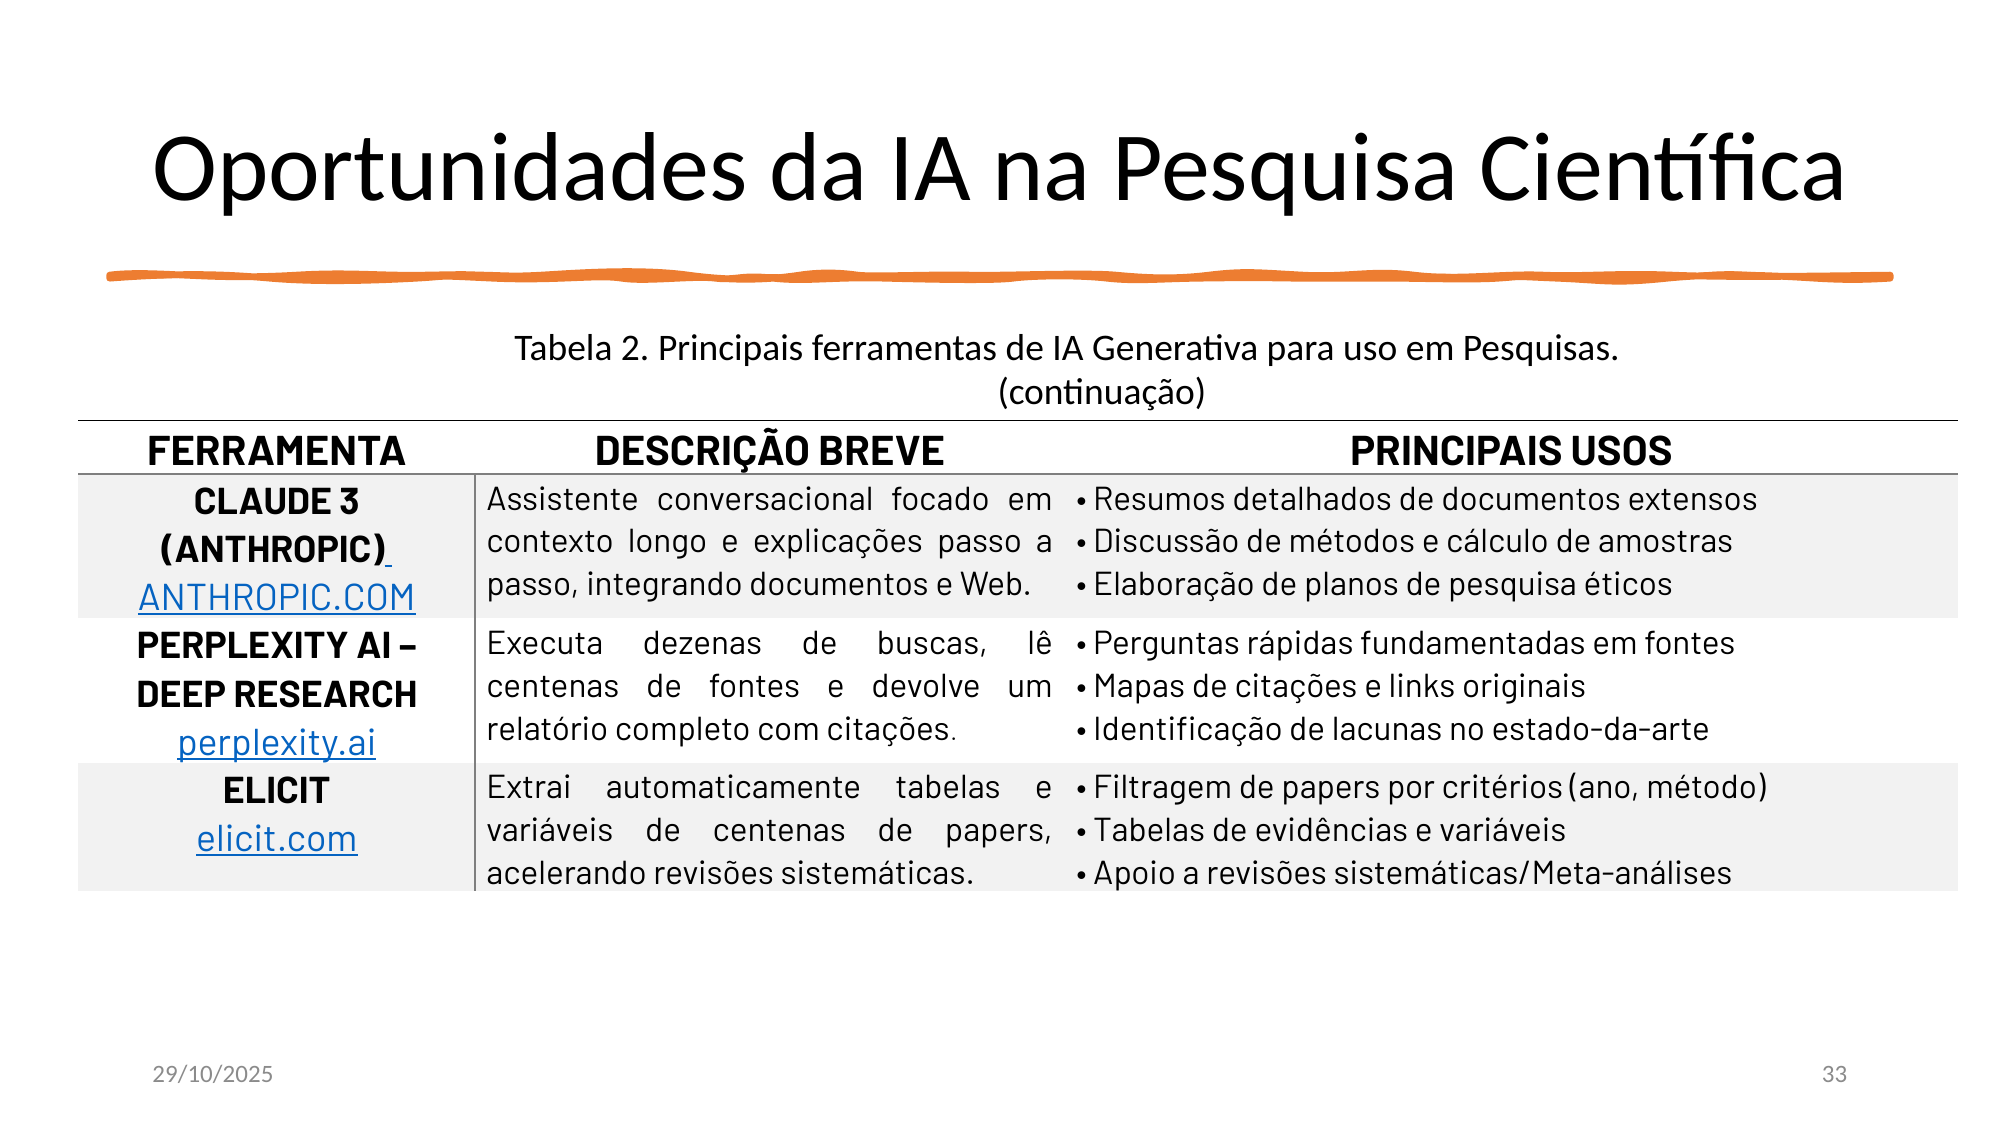

# Oportunidades da IA na Pesquisa Científica

Tabela 2. Principais ferramentas de IA Generativa para uso em Pesquisas.
(continuação)
| Ferramenta | Descrição breve | Principais usos |
| --- | --- | --- |
| Claude 3 (Anthropic) anthropic.com | Assistente conversacional focado em contexto longo e explicações passo a passo, integrando documentos e Web. | • Resumos detalhados de documentos extensos • Discussão de métodos e cálculo de amostras • Elaboração de planos de pesquisa éticos |
| Perplexity AI – Deep Research perplexity.ai | Executa dezenas de buscas, lê centenas de fontes e devolve um relatório completo com citações. | • Perguntas rápidas fundamentadas em fontes • Mapas de citações e links originais • Identificação de lacunas no estado-da-arte |
| Elicit elicit.com | Extrai automaticamente tabelas e variáveis de centenas de papers, acelerando revisões sistemáticas. | • Filtragem de papers por critérios (ano, método) • Tabelas de evidências e variáveis • Apoio a revisões sistemáticas/Meta-análises |
29/10/2025
33